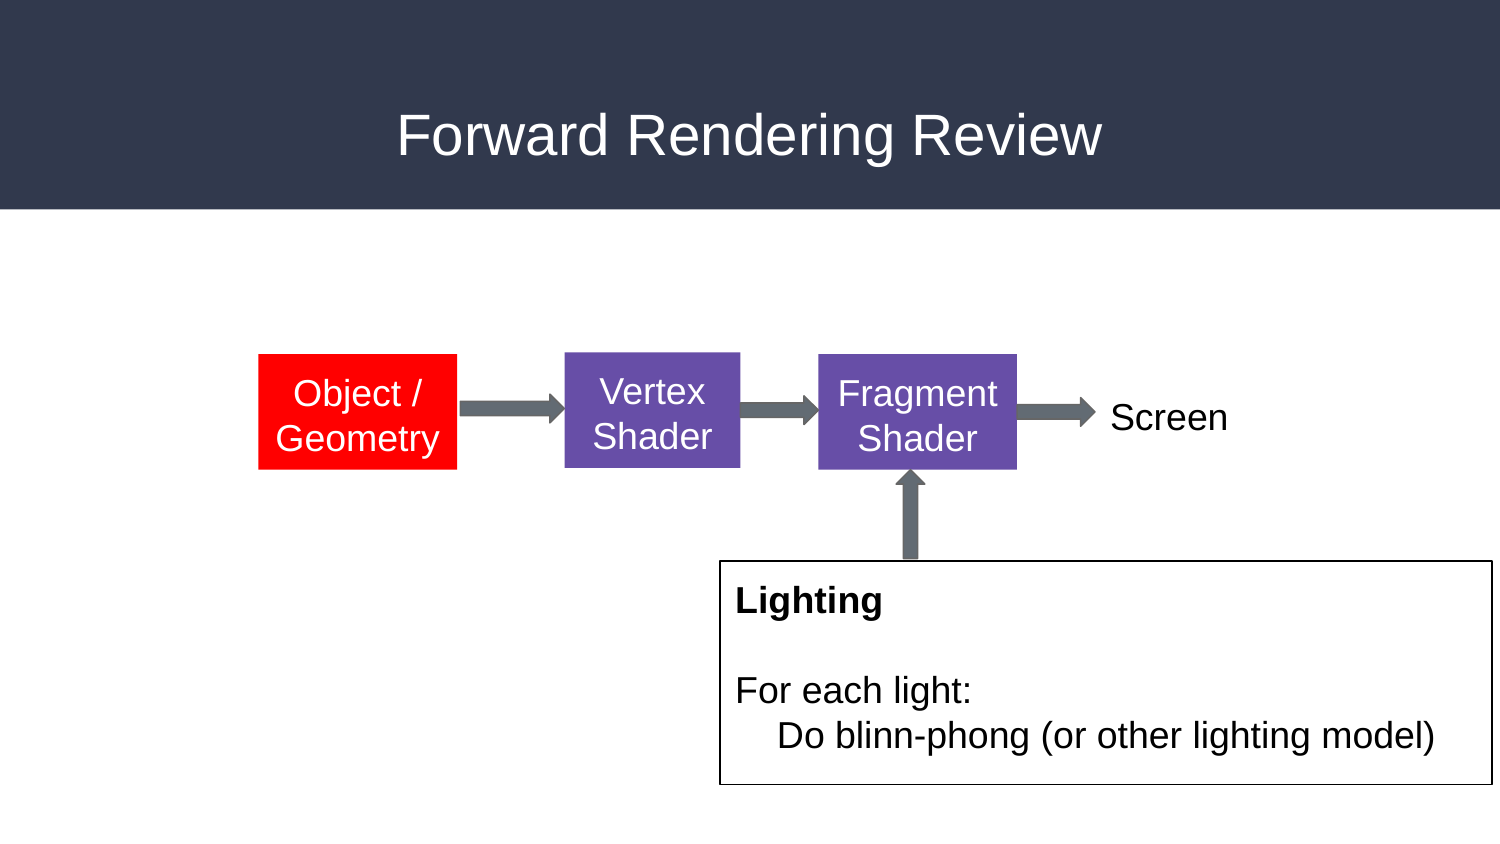

# Forward Rendering Review
Vertex Shader
Object / Geometry
Fragment Shader
Screen

Lighting

For each light:
    Do blinn-phong (or other lighting model)